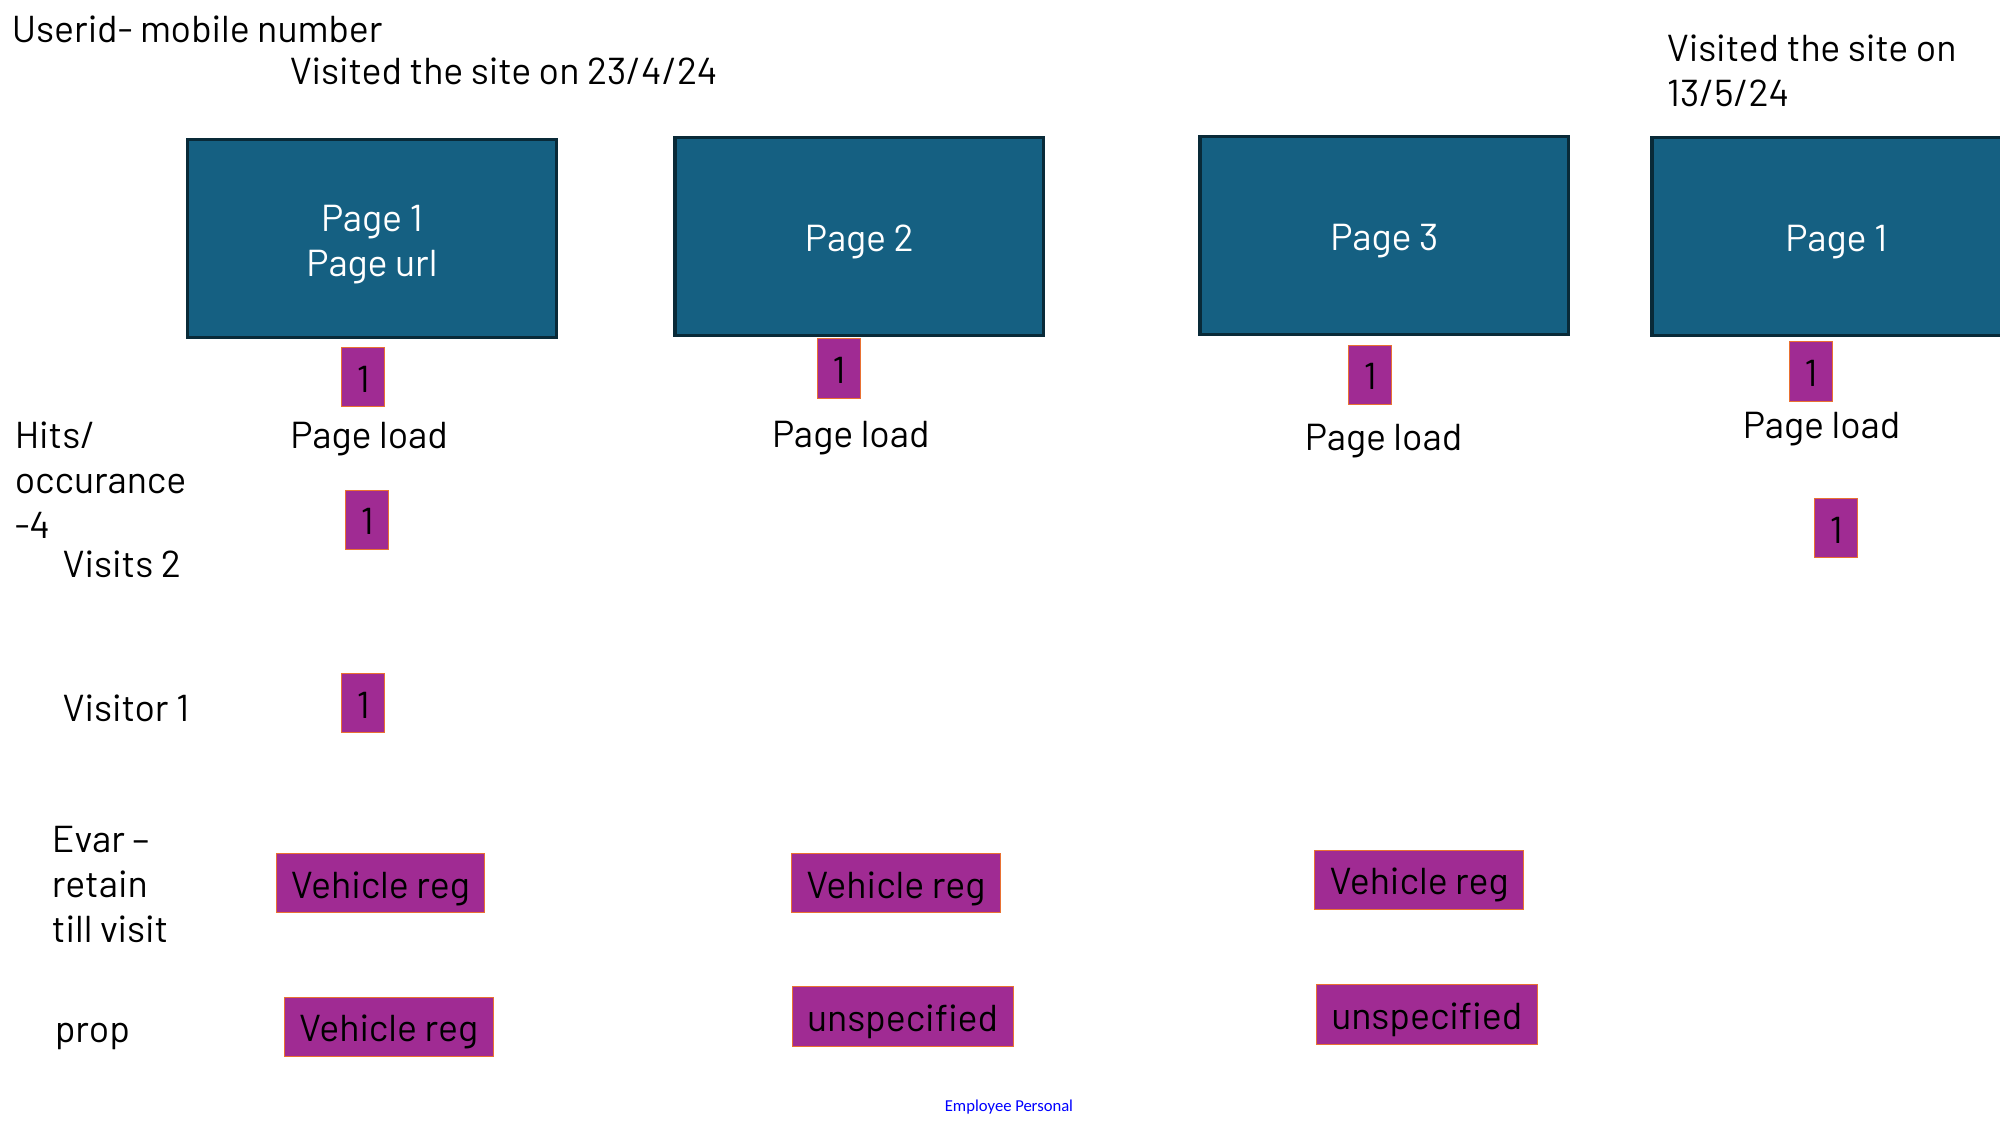

Userid- mobile number
Visited the site on 13/5/24
Visited the site on 23/4/24
Page 3
Page 2
Page 1
Page 1
Page url
1
1
1
1
Page load
Page load
Hits/occurance -4
Page load
Page load
1
1
Visits 2
1
Visitor 1
Evar – retain till visit
Vehicle reg
Vehicle reg
Vehicle reg
unspecified
unspecified
Vehicle reg
prop